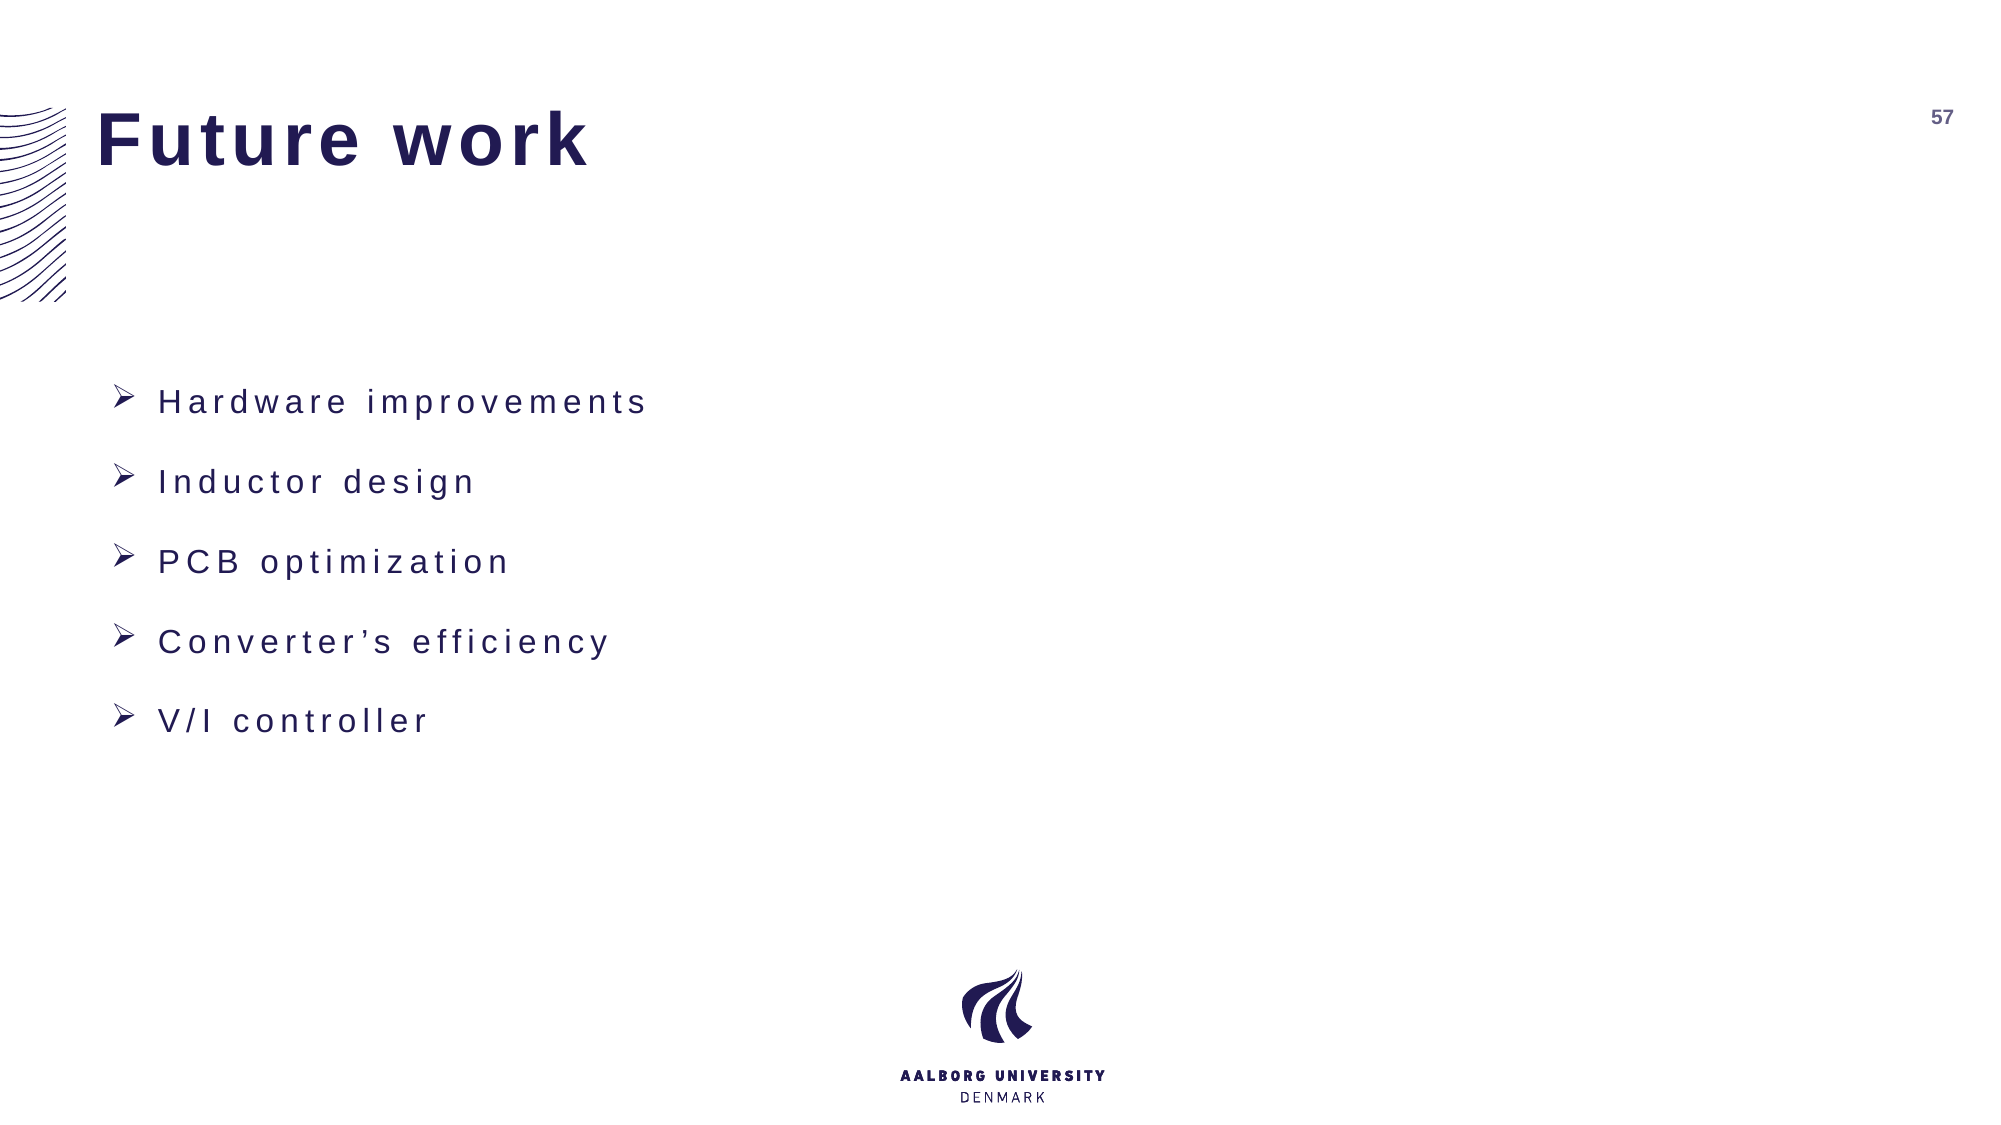

# Future work
57
Hardware improvements

Inductor design

PCB optimization

Converter’s efficiency

V/I controller